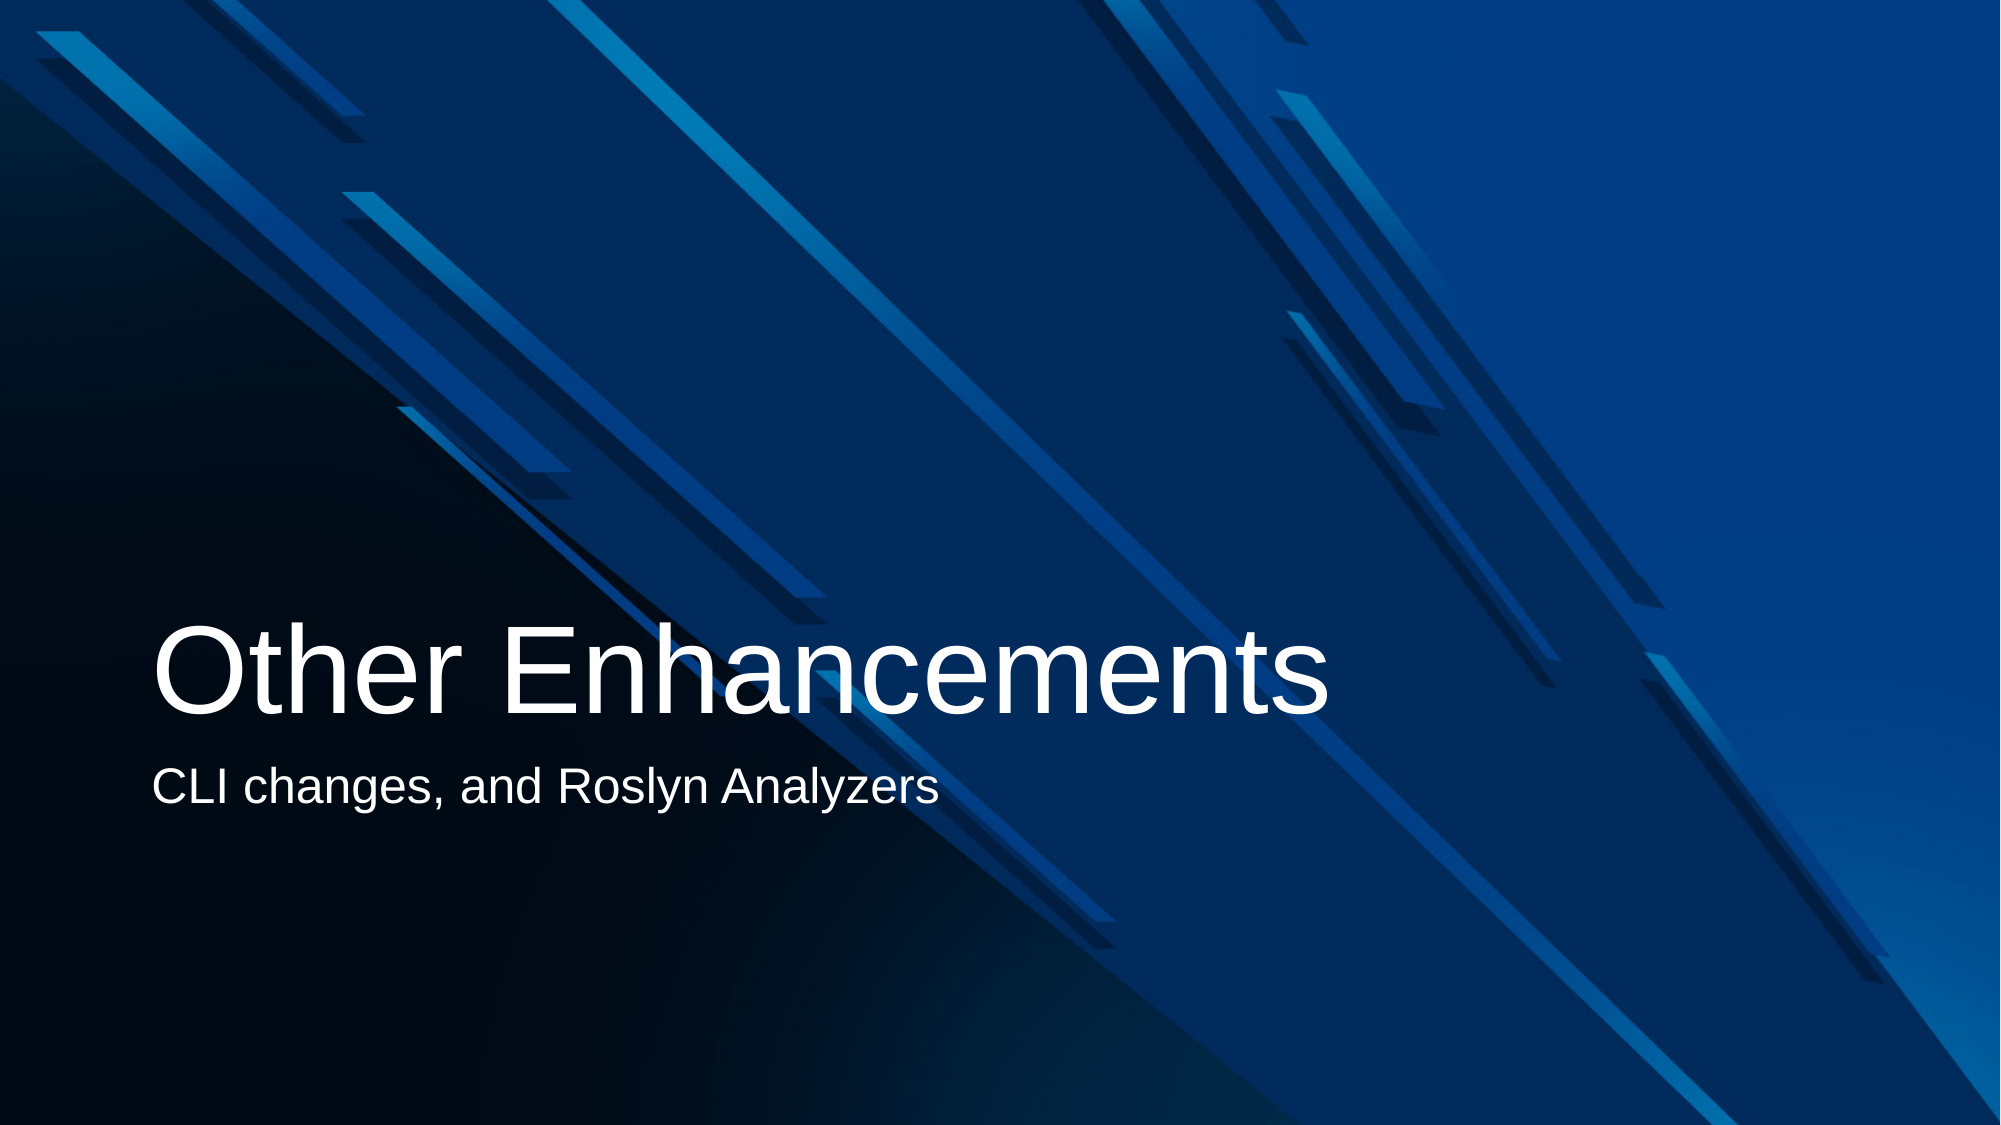

# Other Enhancements
CLI changes, and Roslyn Analyzers